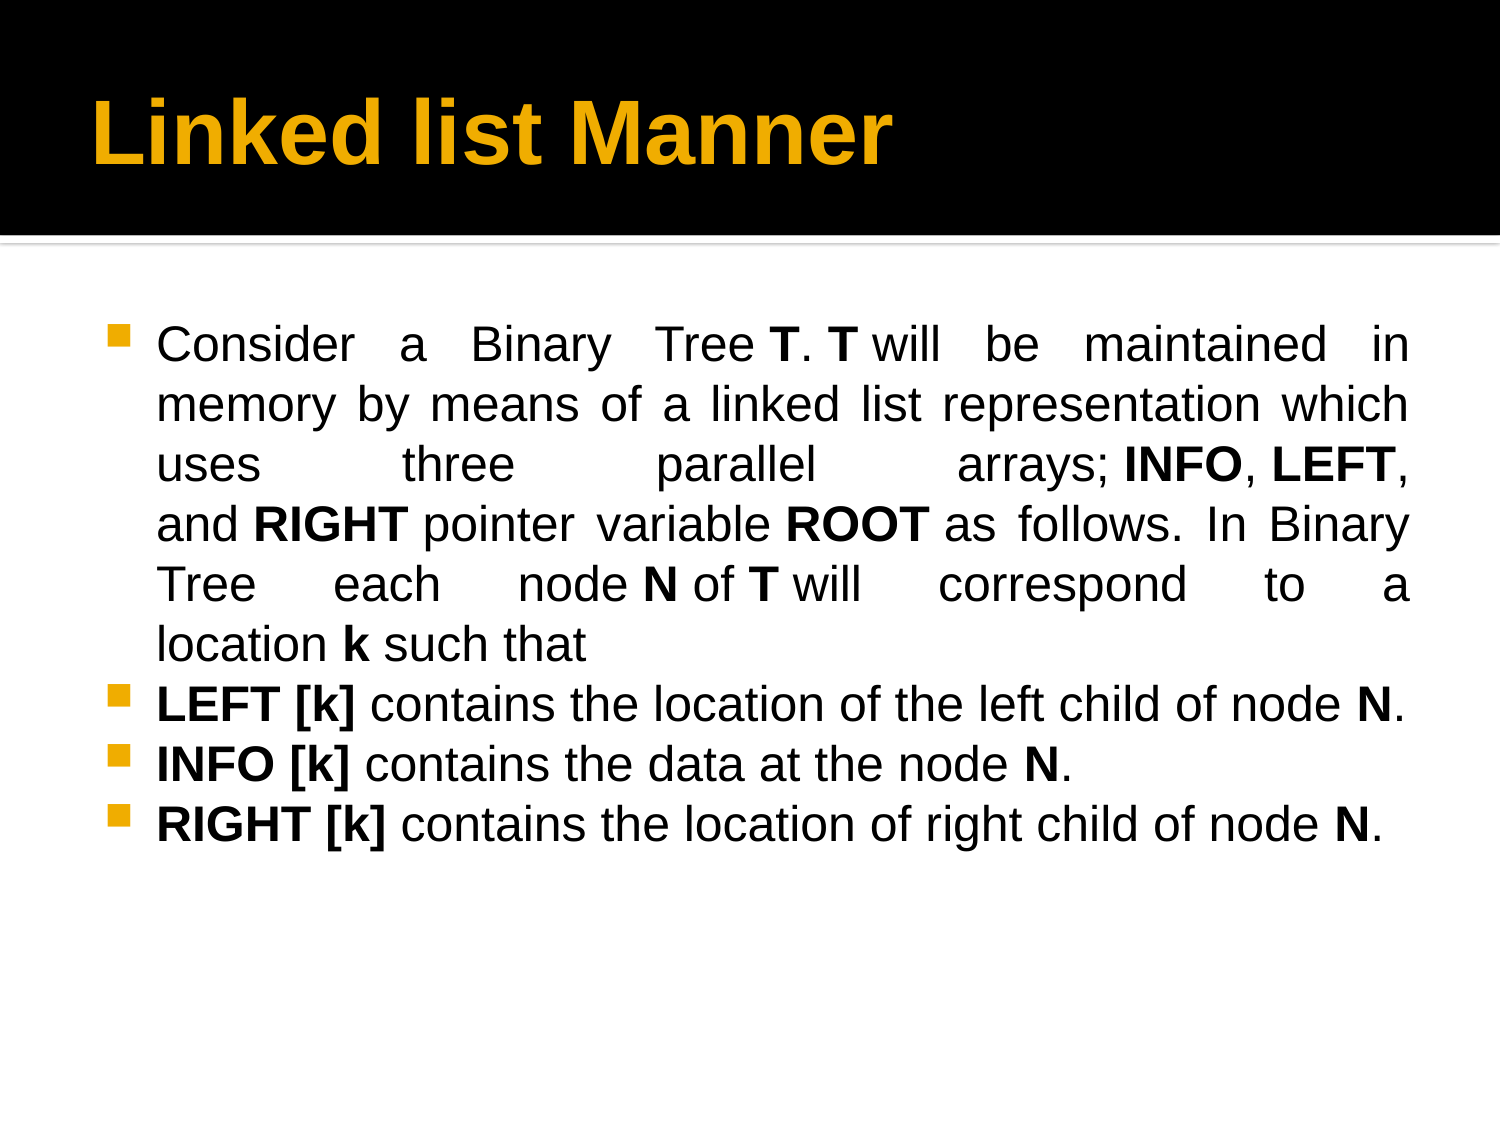

# Linked list Manner
Consider a Binary Tree T. T will be maintained in memory by means of a linked list representation which uses three parallel arrays; INFO, LEFT, and RIGHT pointer variable ROOT as follows. In Binary Tree each node N of T will correspond to a location k such that
LEFT [k] contains the location of the left child of node N.
INFO [k] contains the data at the node N.
RIGHT [k] contains the location of right child of node N.